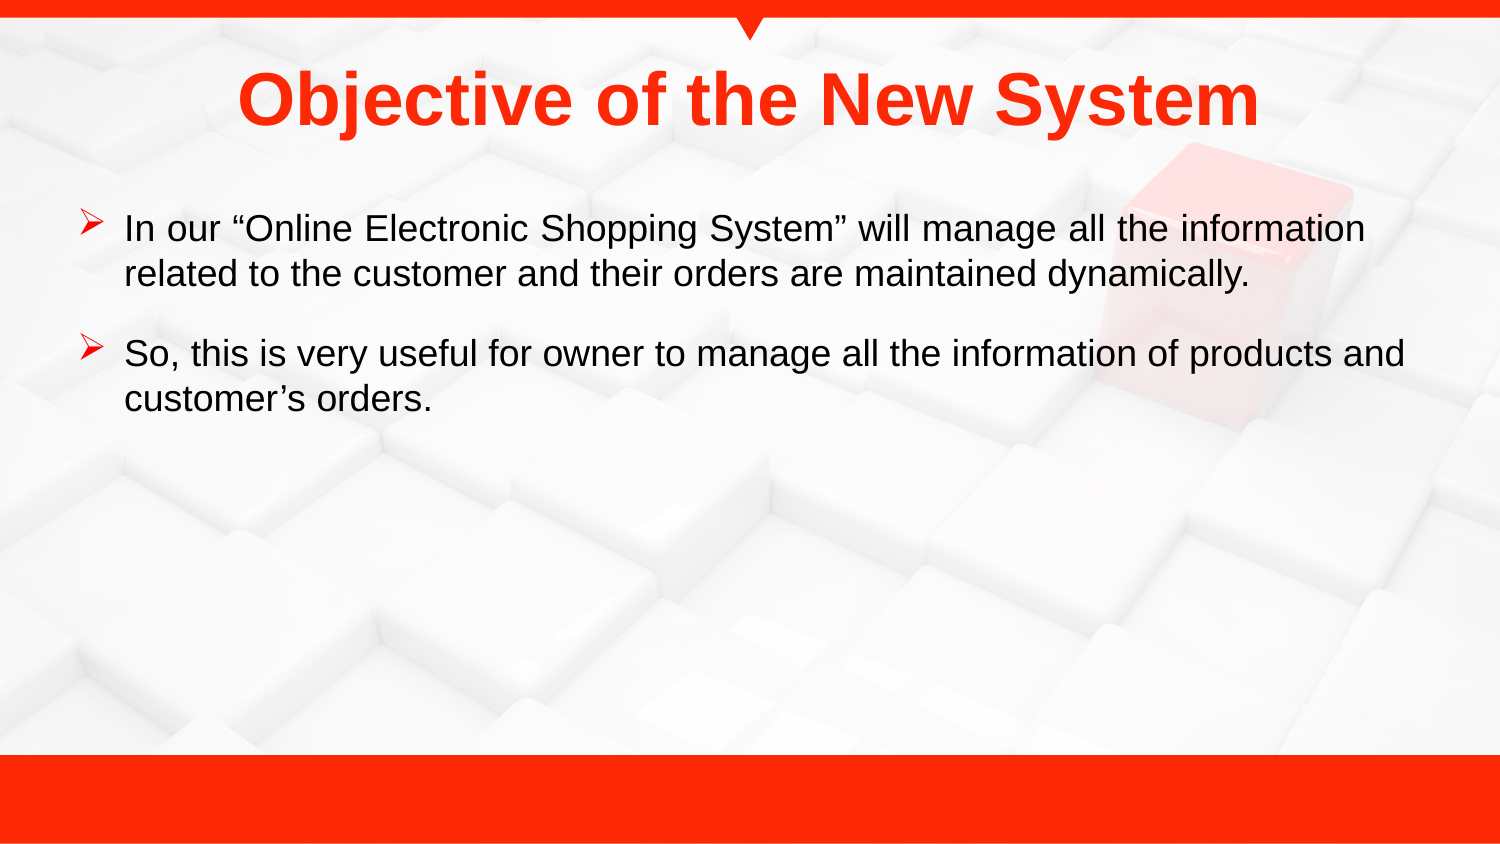

# Objective of the New System
In our “Online Electronic Shopping System” will manage all the information       related to the customer and their orders are maintained dynamically.

So, this is very useful for owner to manage all the information of products and customer’s orders.